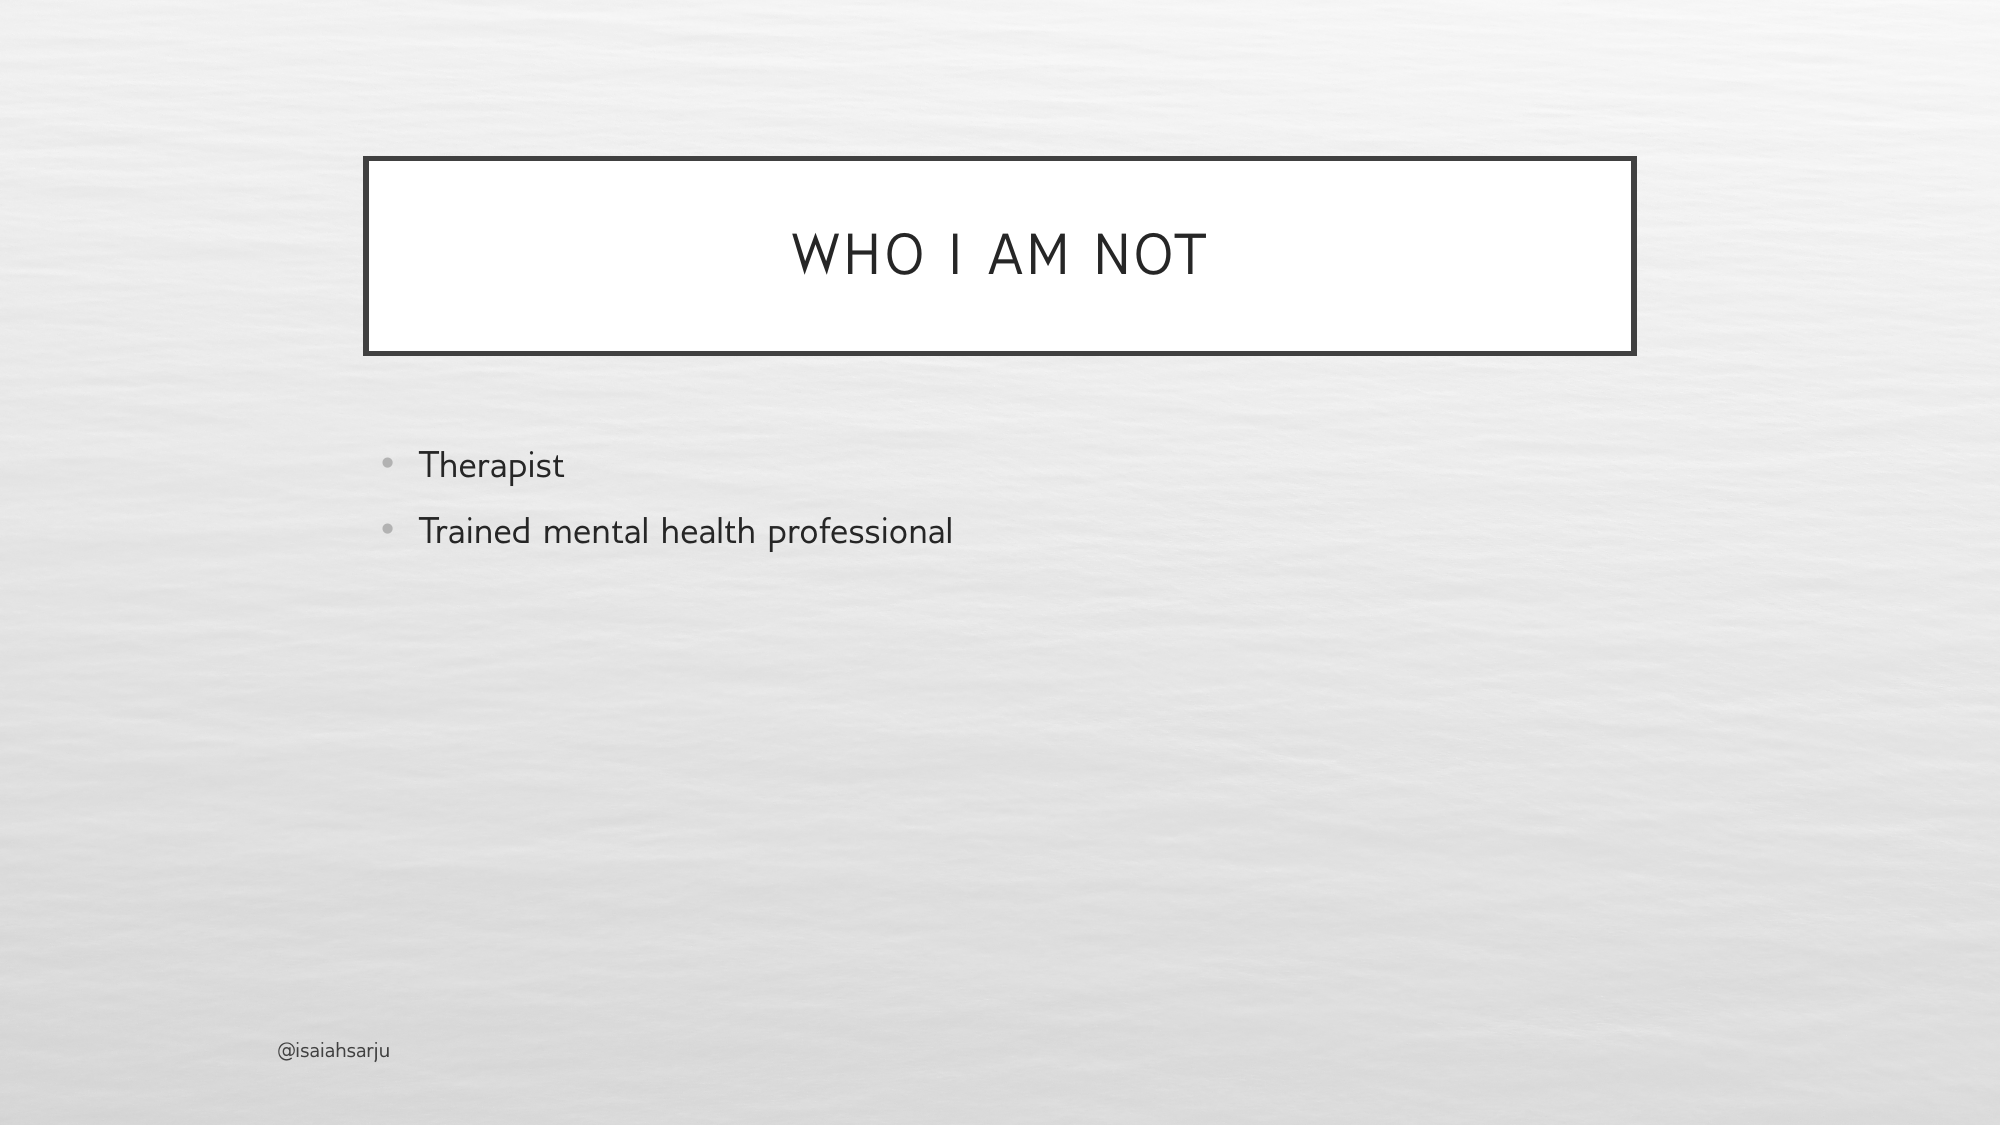

# Who I am NOT
Therapist
Trained mental health professional
@isaiahsarju